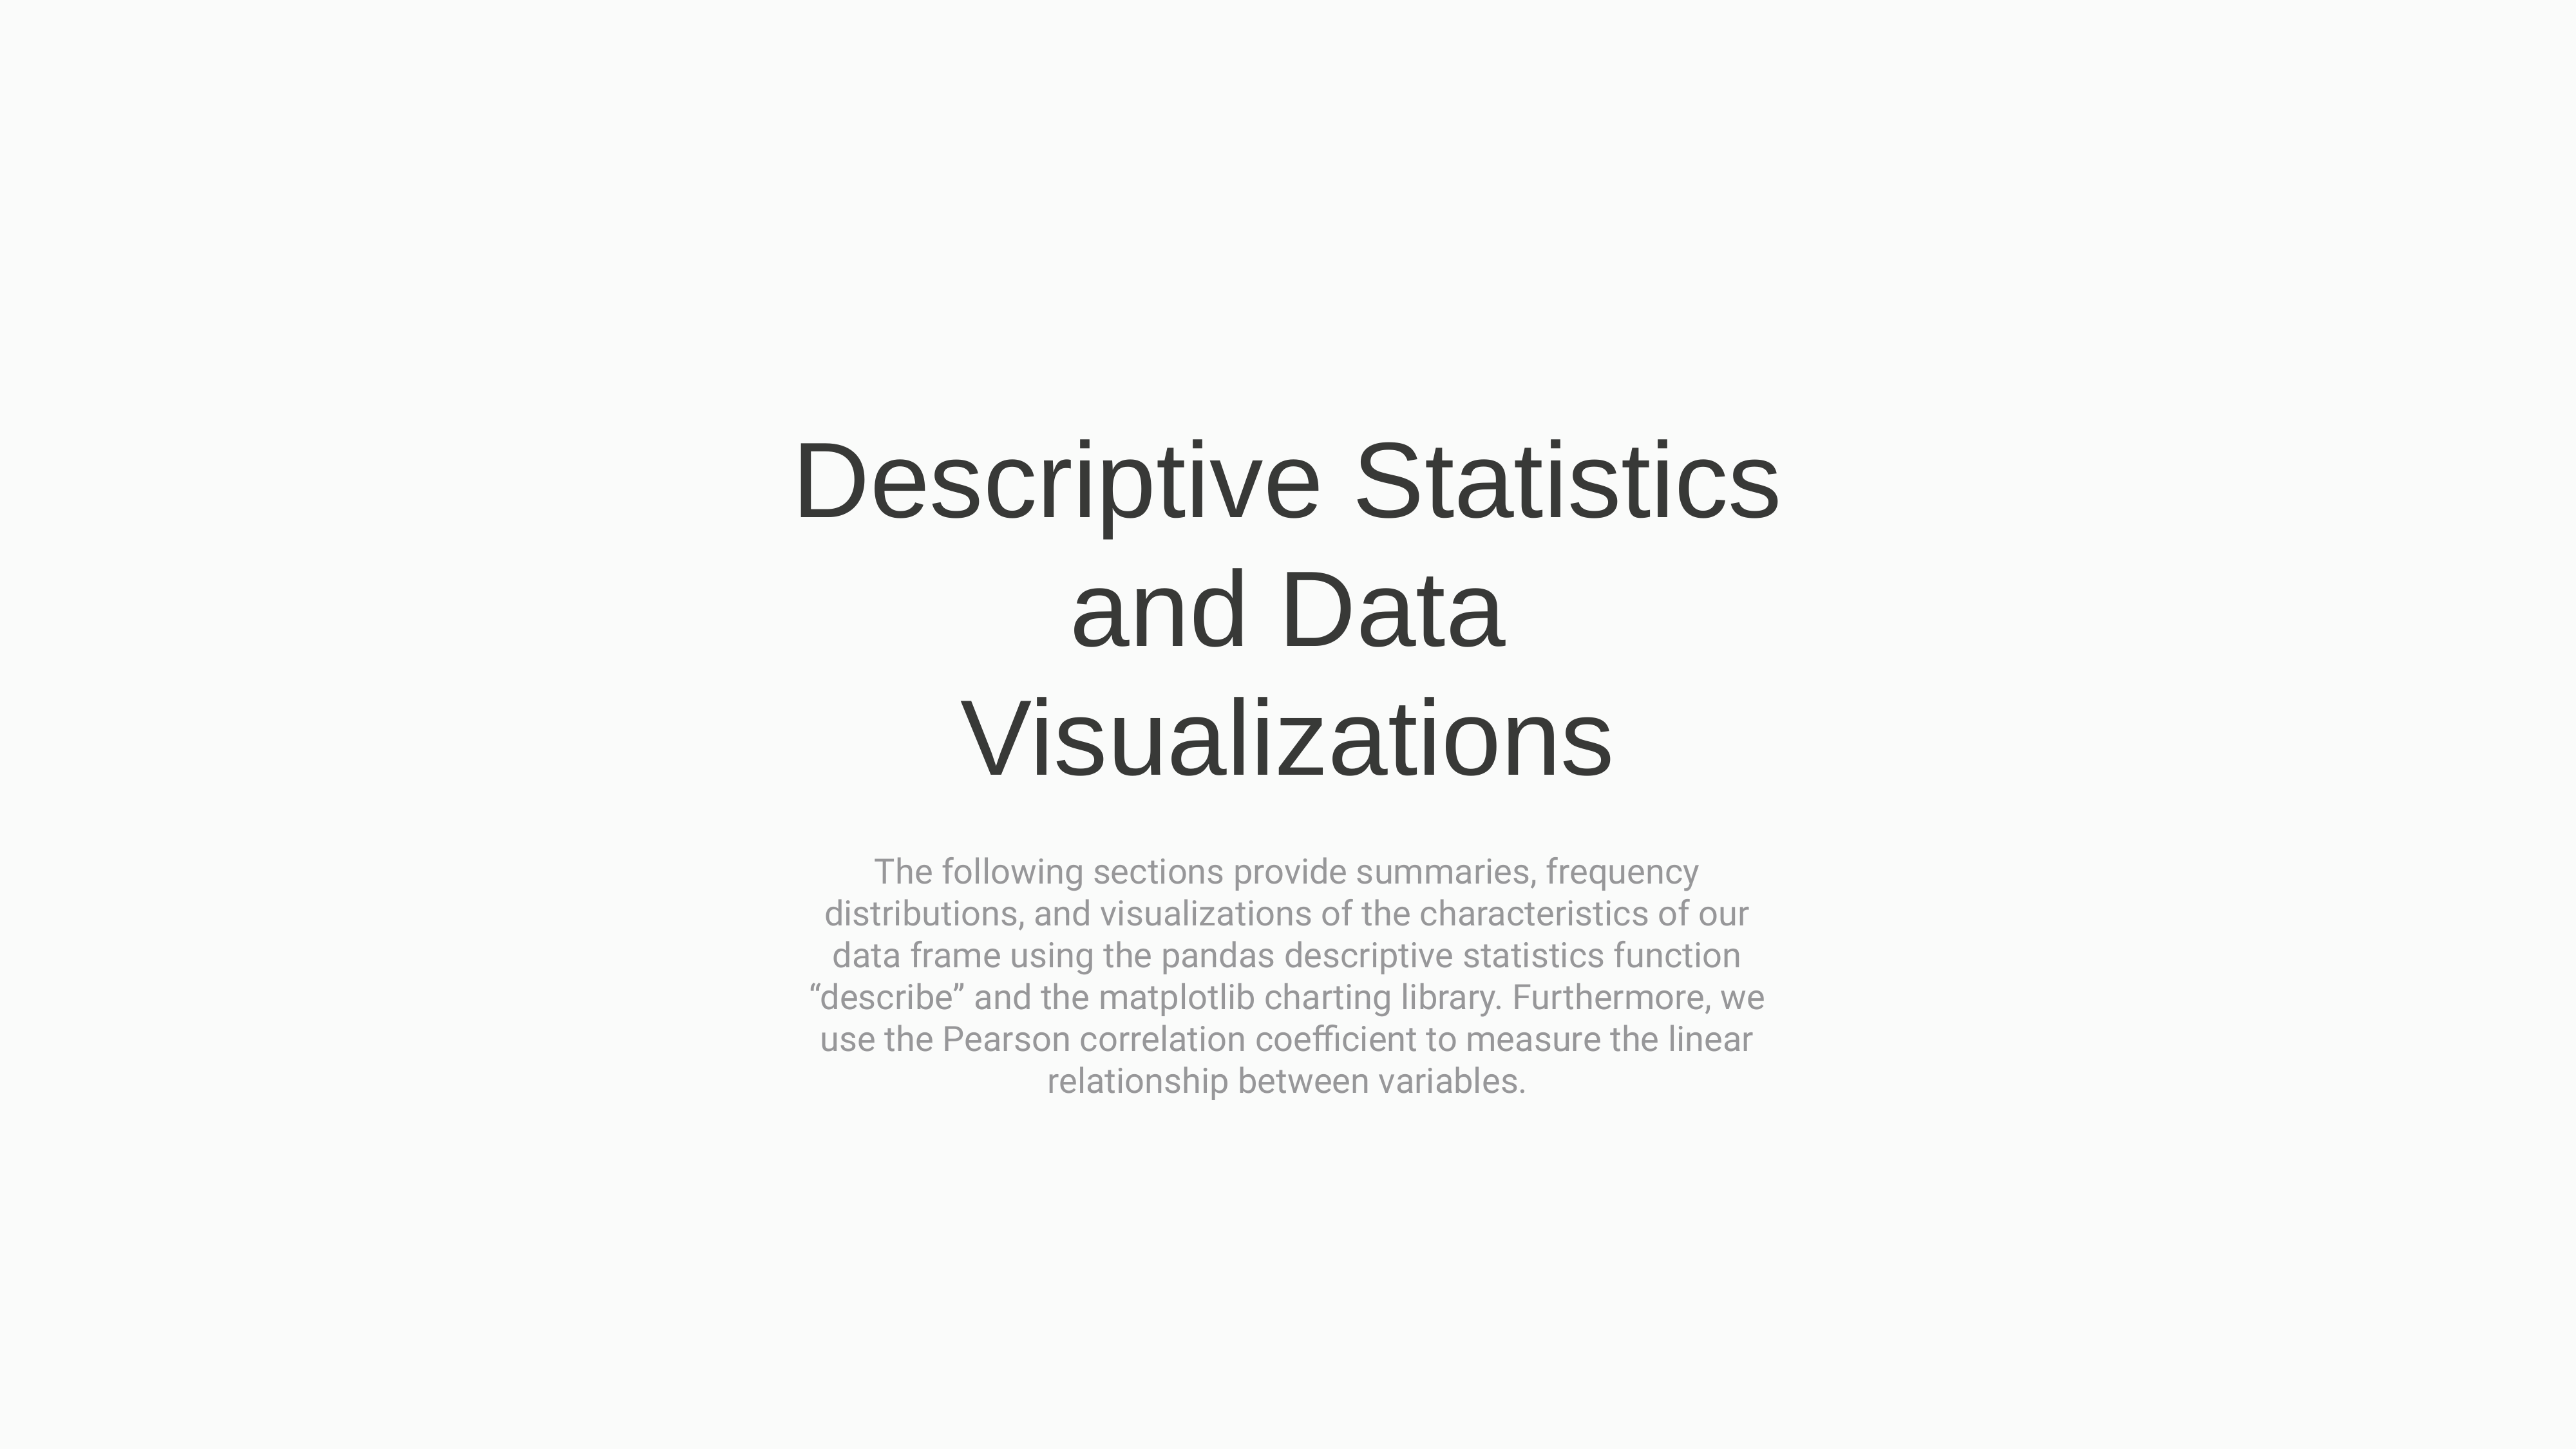

Descriptive Statistics and Data Visualizations
The following sections provide summaries, frequency distributions, and visualizations of the characteristics of our data frame using the pandas descriptive statistics function “describe” and the matplotlib charting library. Furthermore, we use the Pearson correlation coefficient to measure the linear relationship between variables.